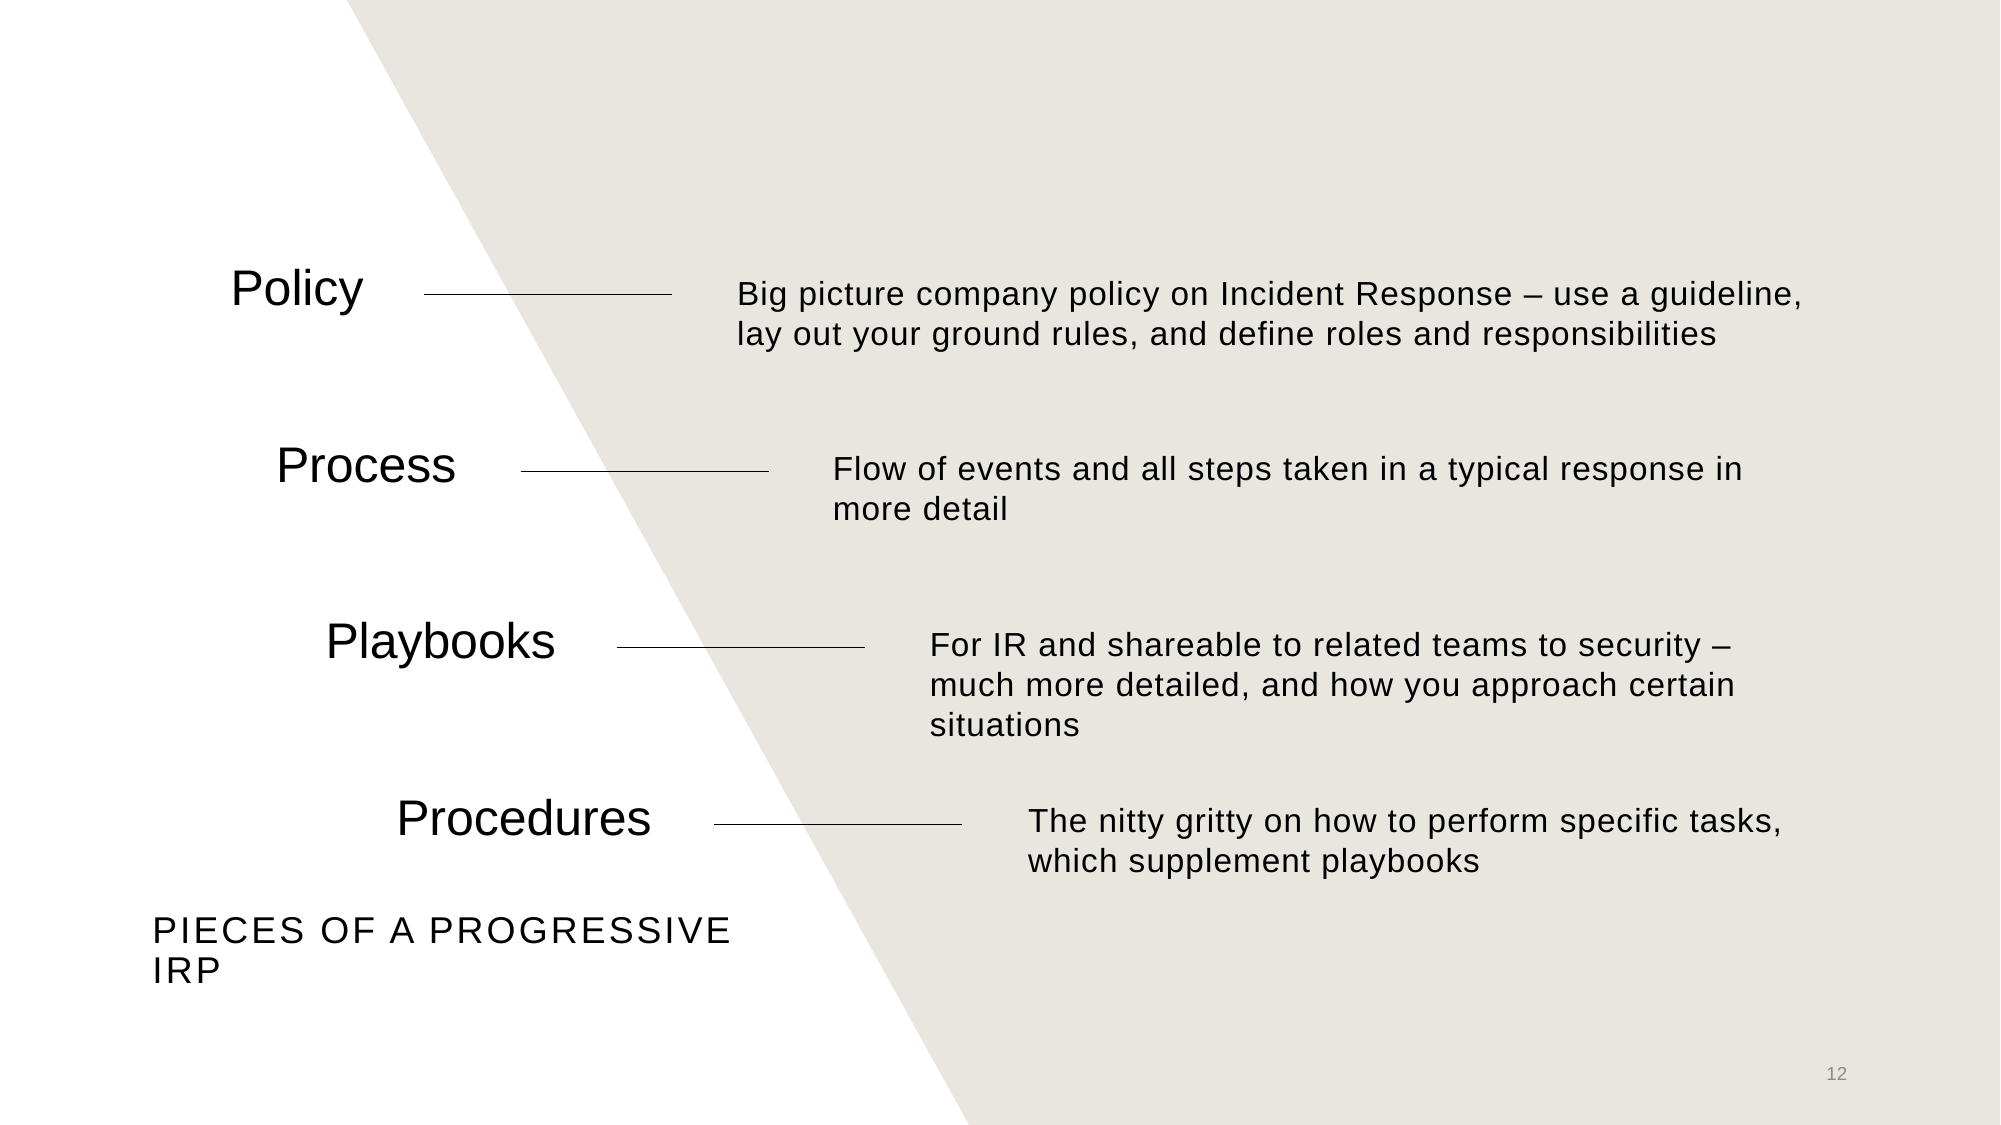

Policy
Big picture company policy on Incident Response – use a guideline, lay out your ground rules, and define roles and responsibilities
Process
Flow of events and all steps taken in a typical response in more detail
Playbooks
For IR and shareable to related teams to security – much more detailed, and how you approach certain situations
Procedures
The nitty gritty on how to perform specific tasks, which supplement playbooks
# Pieces of a progressive IRP
12